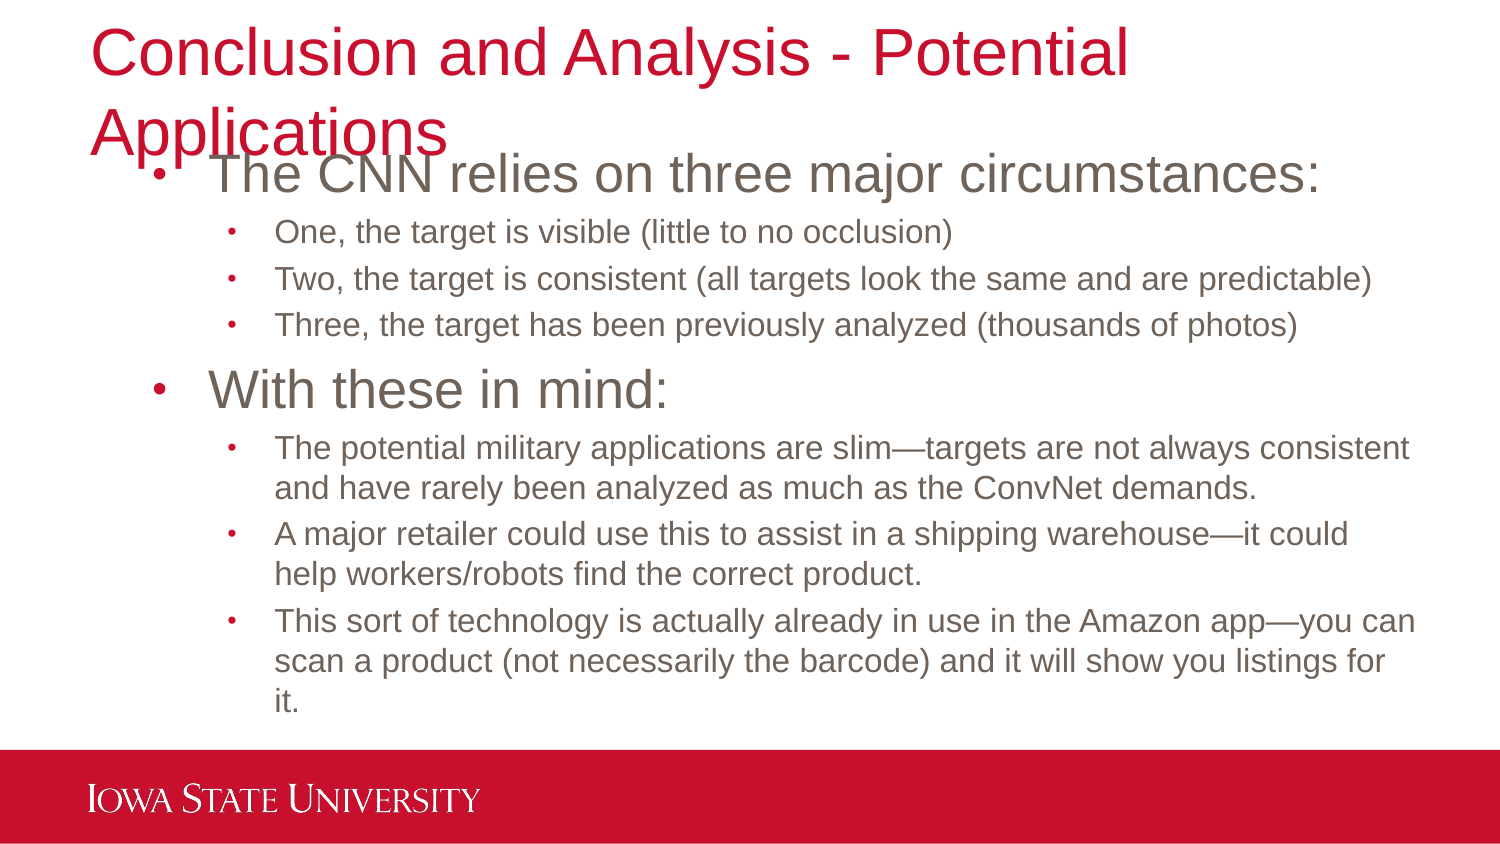

# Conclusion and Analysis - Potential Applications
The CNN relies on three major circumstances:
One, the target is visible (little to no occlusion)
Two, the target is consistent (all targets look the same and are predictable)
Three, the target has been previously analyzed (thousands of photos)
With these in mind:
The potential military applications are slim—targets are not always consistent and have rarely been analyzed as much as the ConvNet demands.
A major retailer could use this to assist in a shipping warehouse—it could help workers/robots find the correct product.
This sort of technology is actually already in use in the Amazon app—you can scan a product (not necessarily the barcode) and it will show you listings for it.